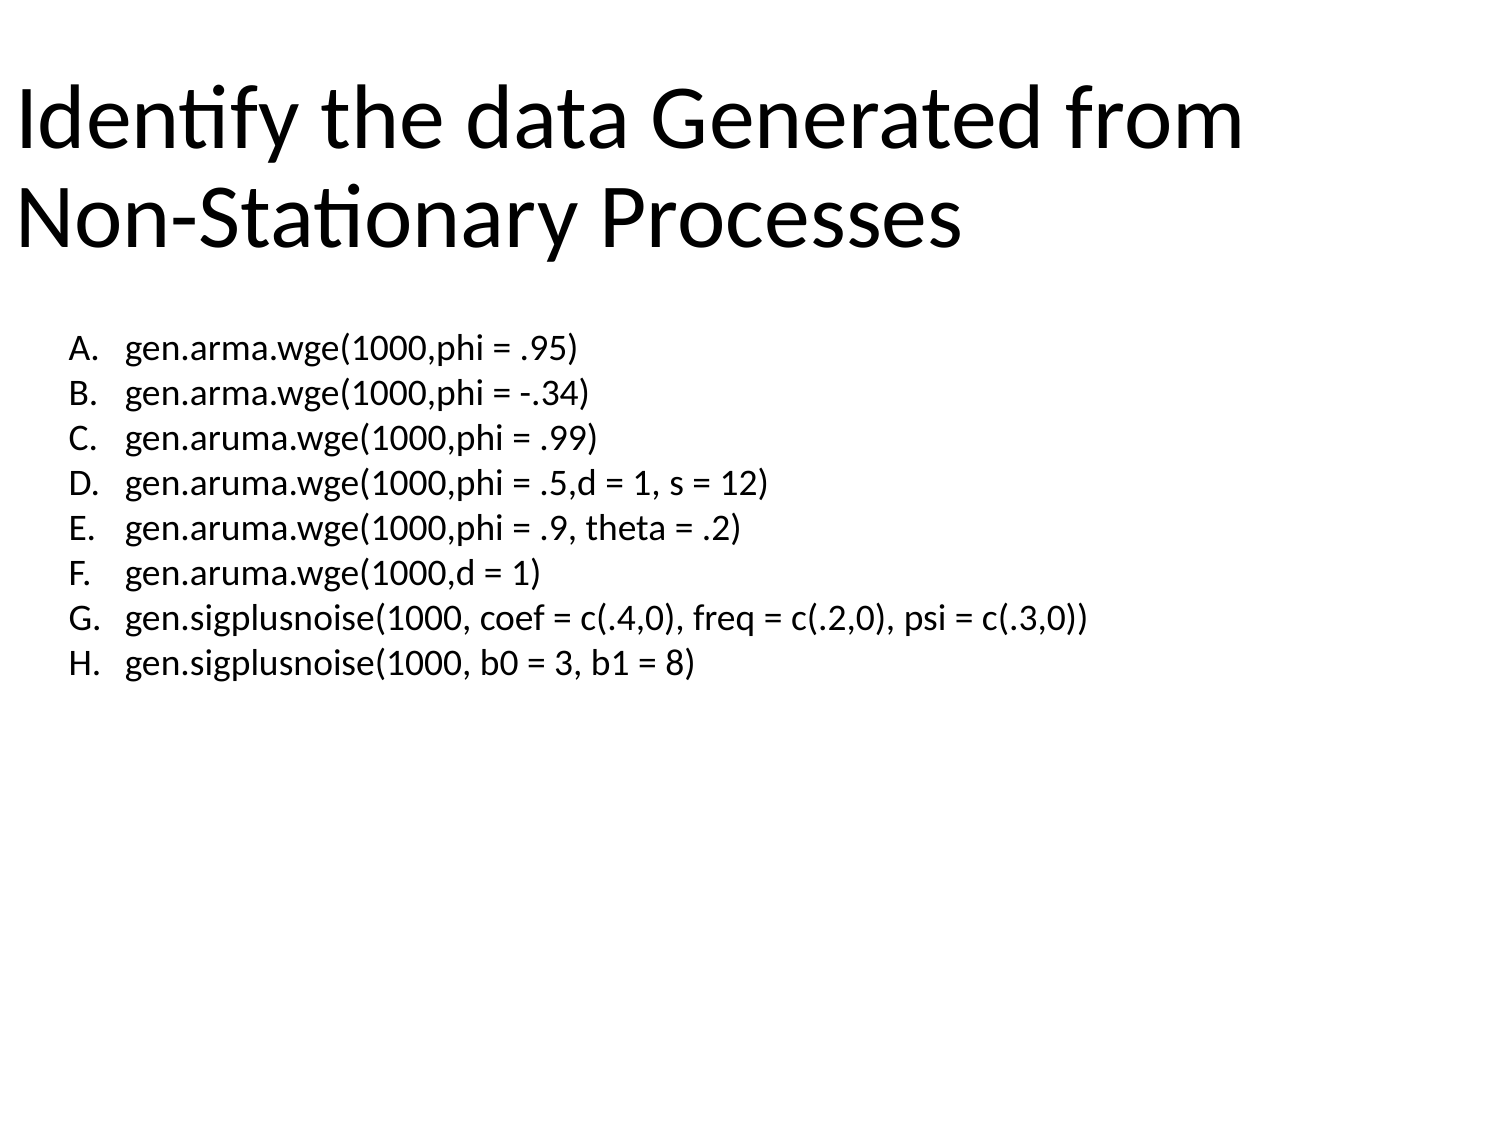

# Identify the data Generated from Non-Stationary Processes
gen.arma.wge(1000,phi = .95)
gen.arma.wge(1000,phi = -.34)
gen.aruma.wge(1000,phi = .99)
gen.aruma.wge(1000,phi = .5,d = 1, s = 12)
gen.aruma.wge(1000,phi = .9, theta = .2)
gen.aruma.wge(1000,d = 1)
gen.sigplusnoise(1000, coef = c(.4,0), freq = c(.2,0), psi = c(.3,0))
gen.sigplusnoise(1000, b0 = 3, b1 = 8)